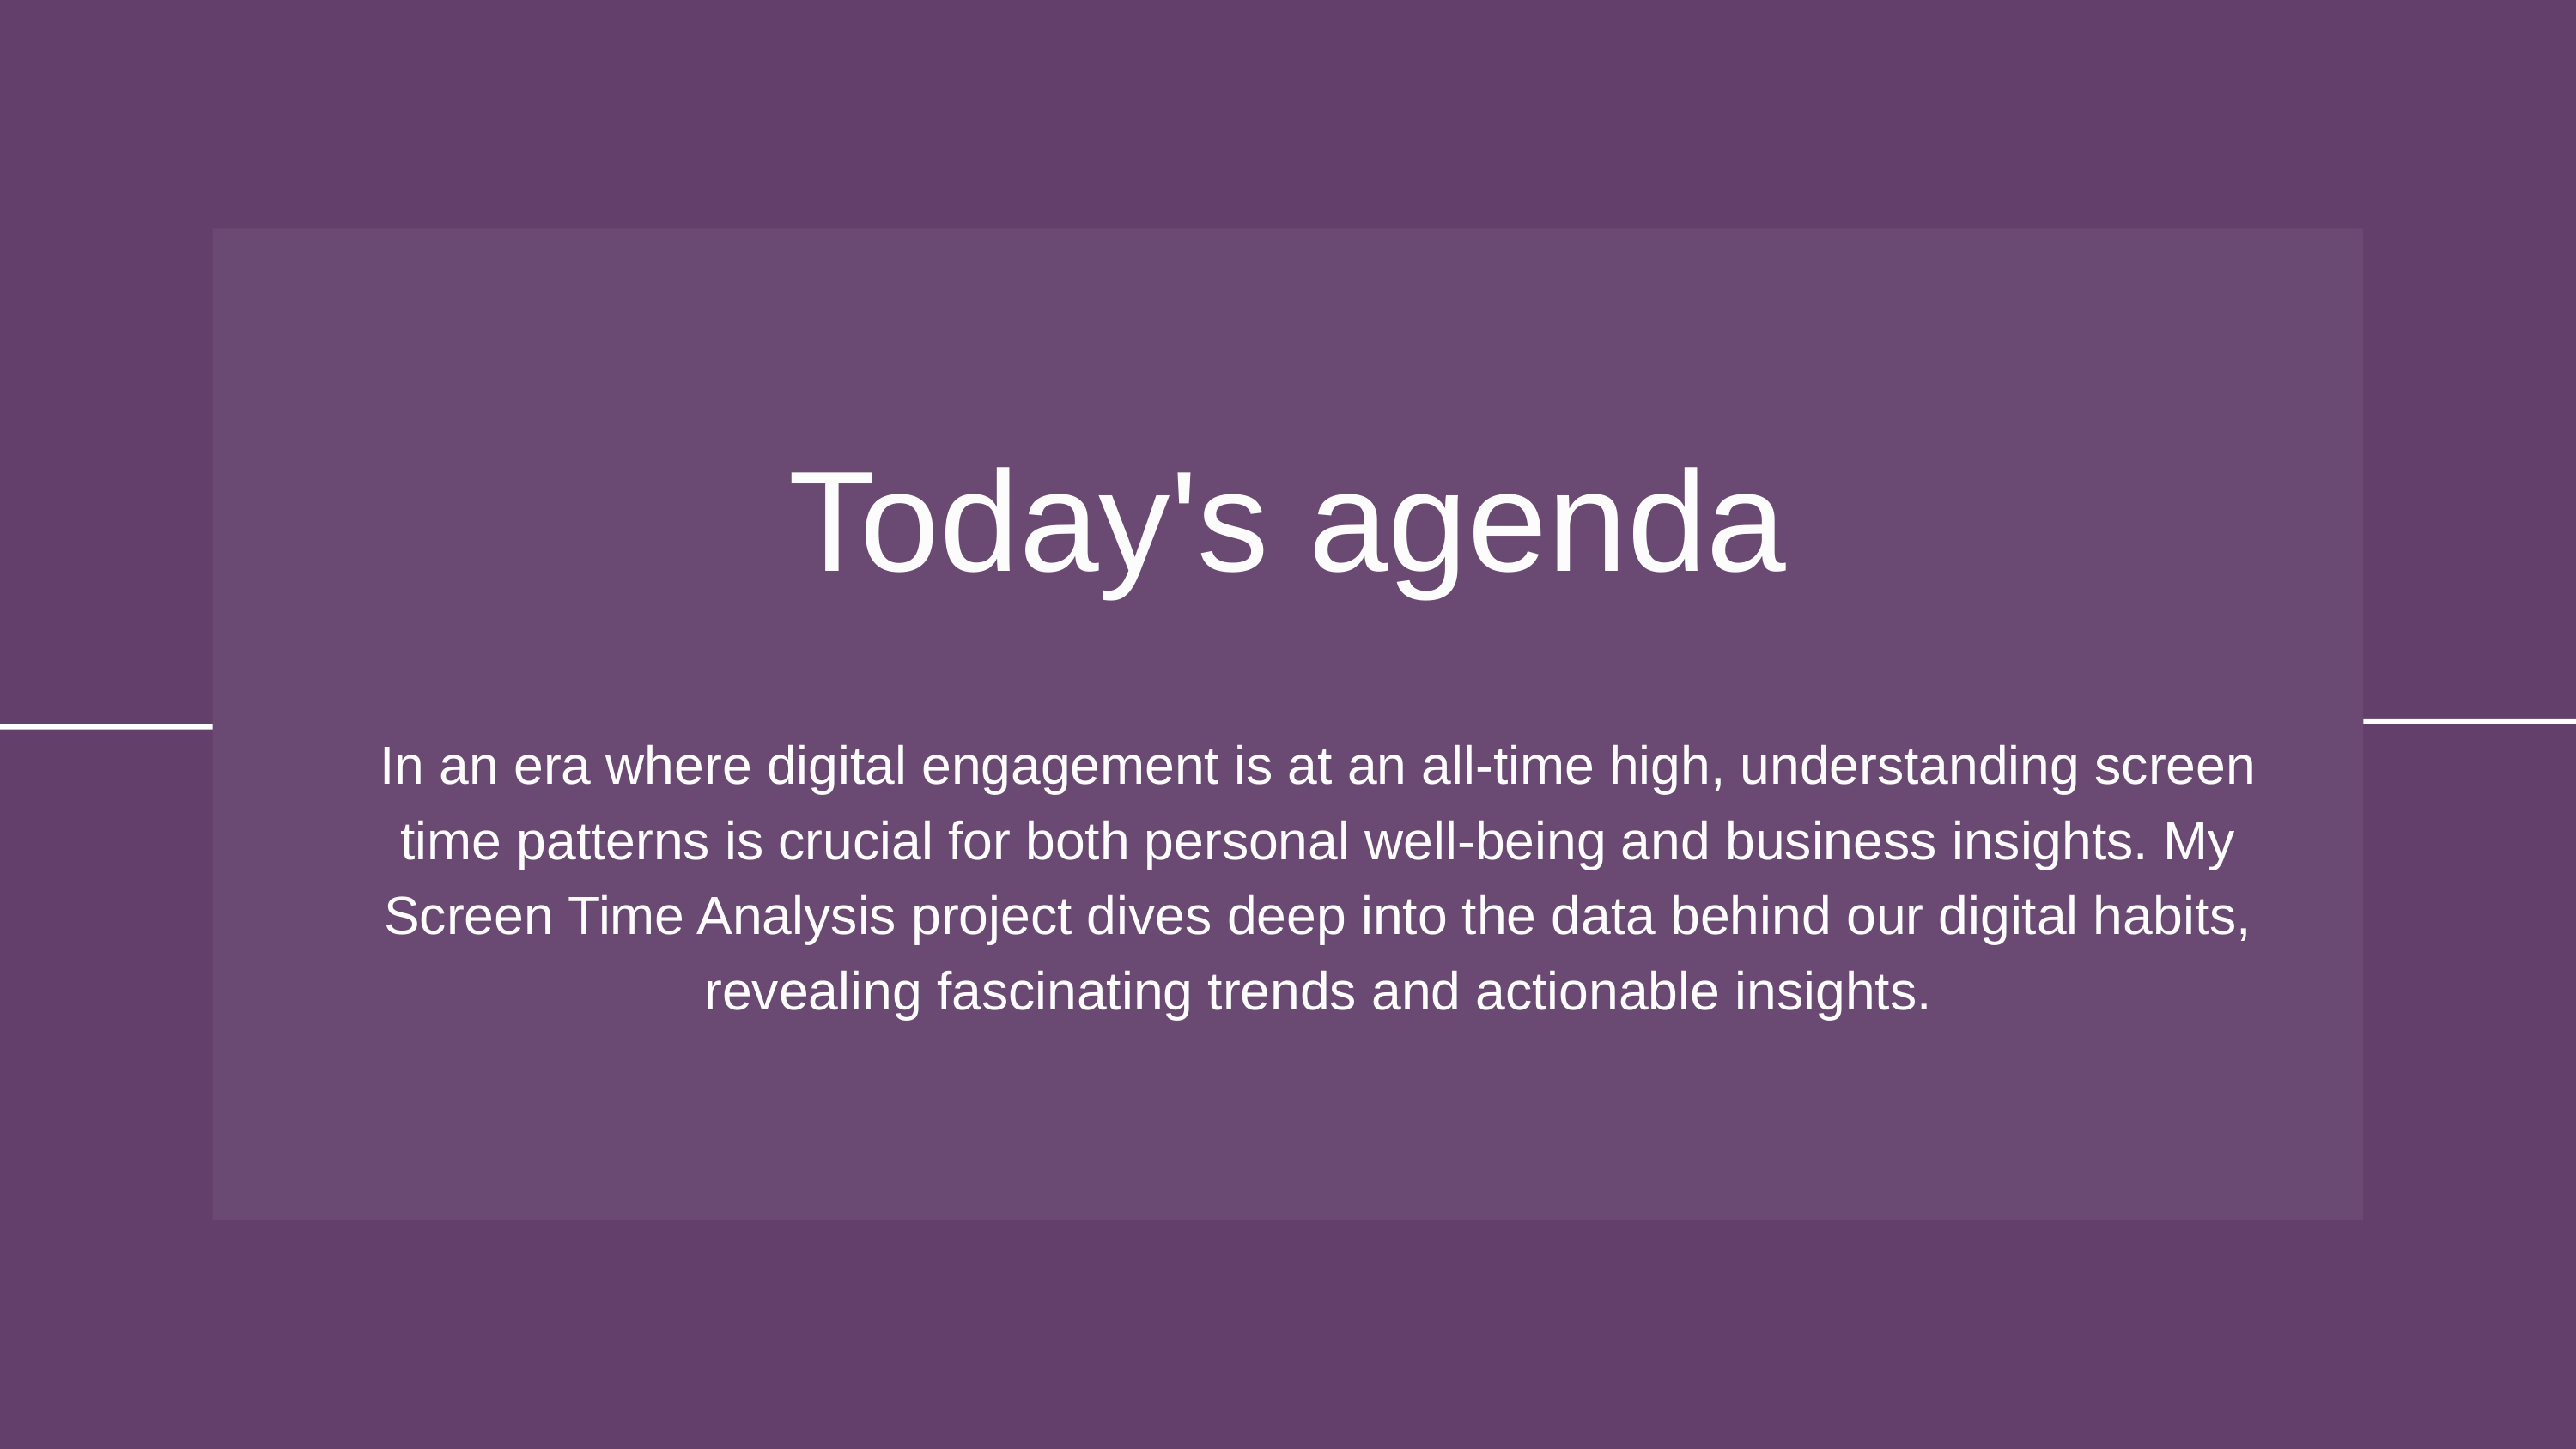

Today's agenda

In an era where digital engagement is at an all-time high, understanding screen time patterns is crucial for both personal well-being and business insights. My Screen Time Analysis project dives deep into the data behind our digital habits, revealing fascinating trends and actionable insights.